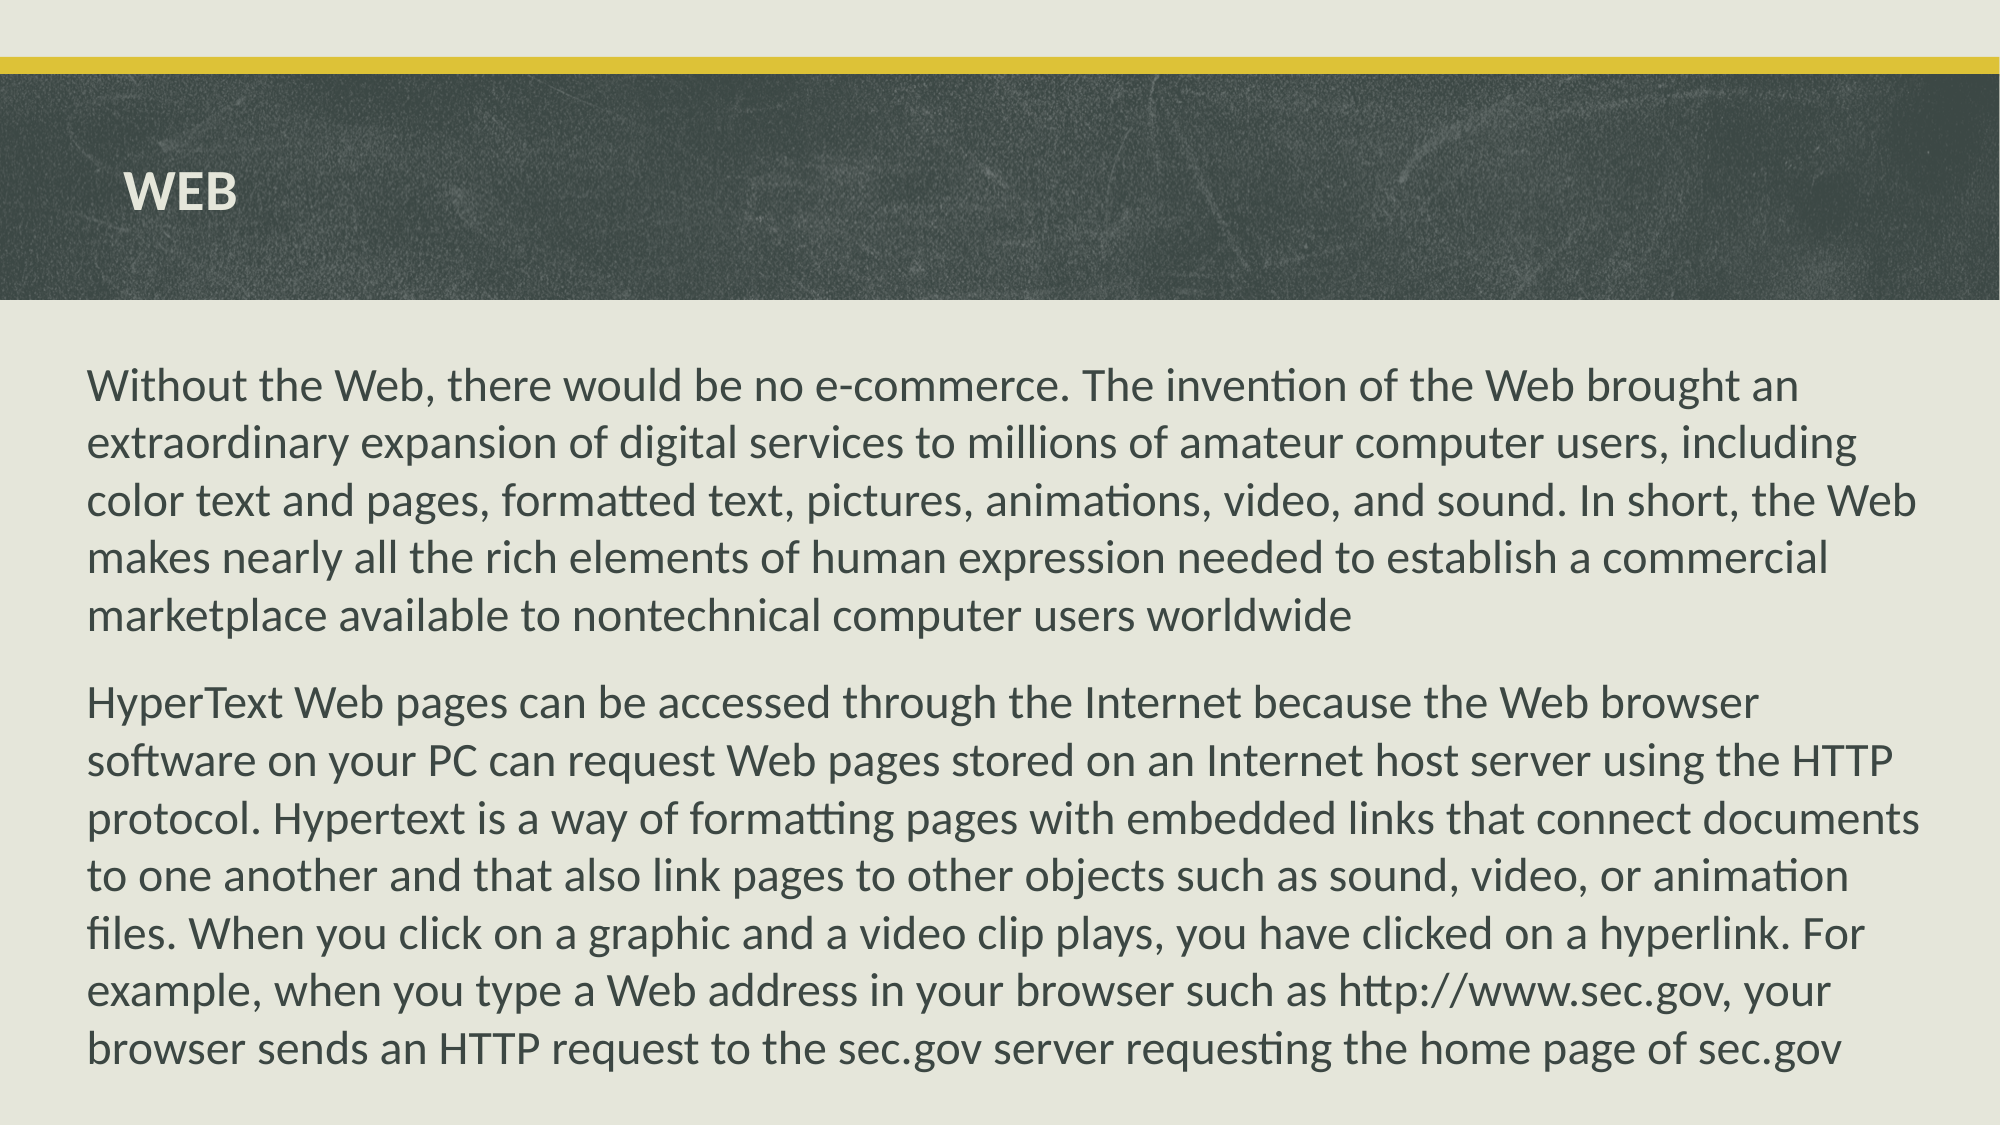

# WEB
Without the Web, there would be no e-commerce. The invention of the Web brought an extraordinary expansion of digital services to millions of amateur computer users, including color text and pages, formatted text, pictures, animations, video, and sound. In short, the Web makes nearly all the rich elements of human expression needed to establish a commercial marketplace available to nontechnical computer users worldwide
HyperText Web pages can be accessed through the Internet because the Web browser software on your PC can request Web pages stored on an Internet host server using the HTTP protocol. Hypertext is a way of formatting pages with embedded links that connect documents to one another and that also link pages to other objects such as sound, video, or animation files. When you click on a graphic and a video clip plays, you have clicked on a hyperlink. For example, when you type a Web address in your browser such as http://www.sec.gov, your browser sends an HTTP request to the sec.gov server requesting the home page of sec.gov